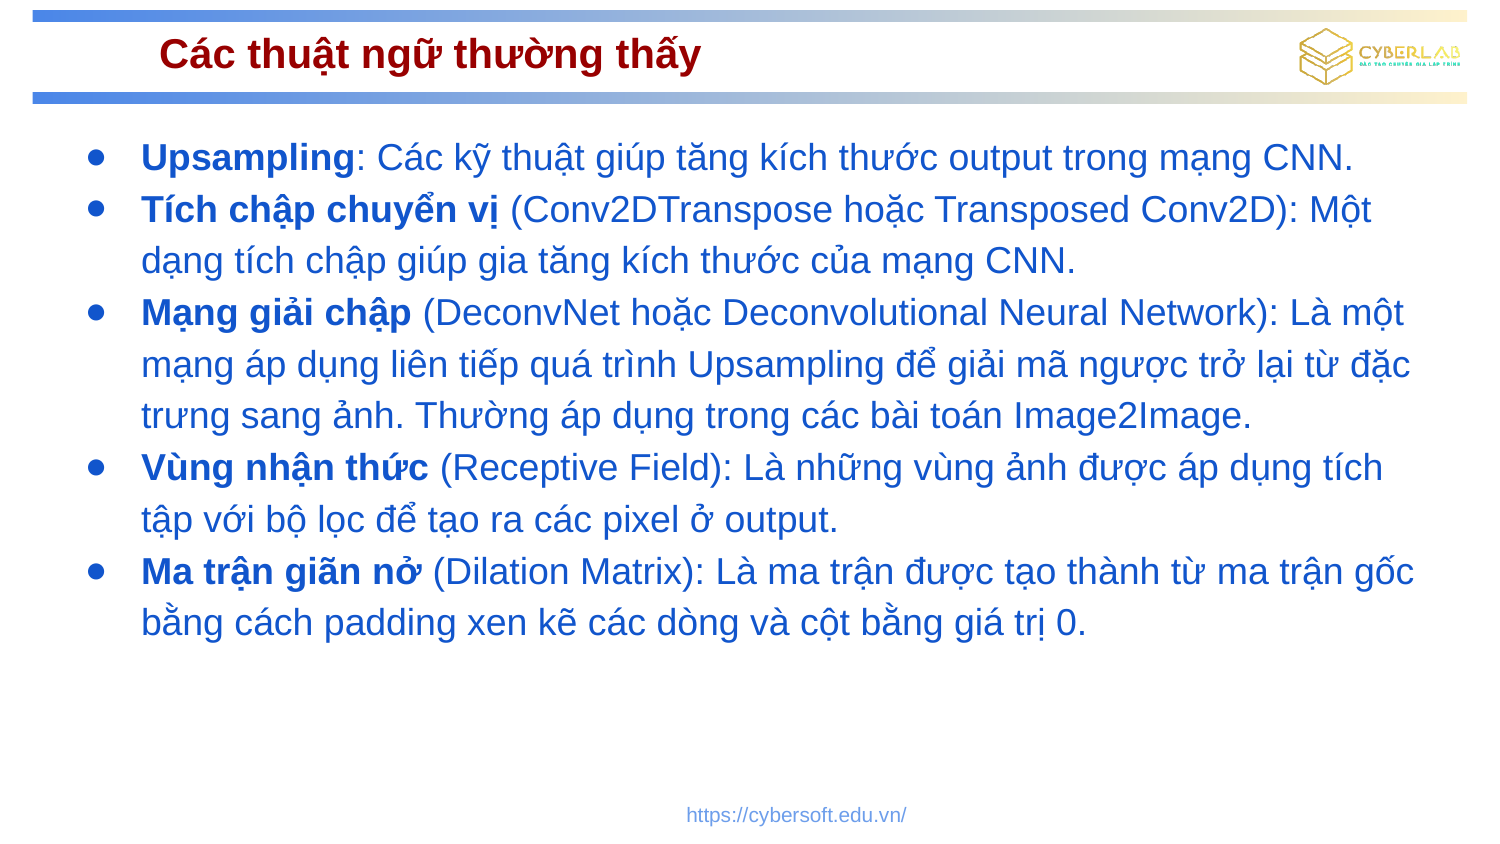

# Các thuật ngữ thường thấy
Upsampling: Các kỹ thuật giúp tăng kích thước output trong mạng CNN.
Tích chập chuyển vị (Conv2DTranspose hoặc Transposed Conv2D): Một dạng tích chập giúp gia tăng kích thước của mạng CNN.
Mạng giải chập (DeconvNet hoặc Deconvolutional Neural Network): Là một mạng áp dụng liên tiếp quá trình Upsampling để giải mã ngược trở lại từ đặc trưng sang ảnh. Thường áp dụng trong các bài toán Image2Image.
Vùng nhận thức (Receptive Field): Là những vùng ảnh được áp dụng tích tập với bộ lọc để tạo ra các pixel ở output.
Ma trận giãn nở (Dilation Matrix): Là ma trận được tạo thành từ ma trận gốc bằng cách padding xen kẽ các dòng và cột bằng giá trị 0.